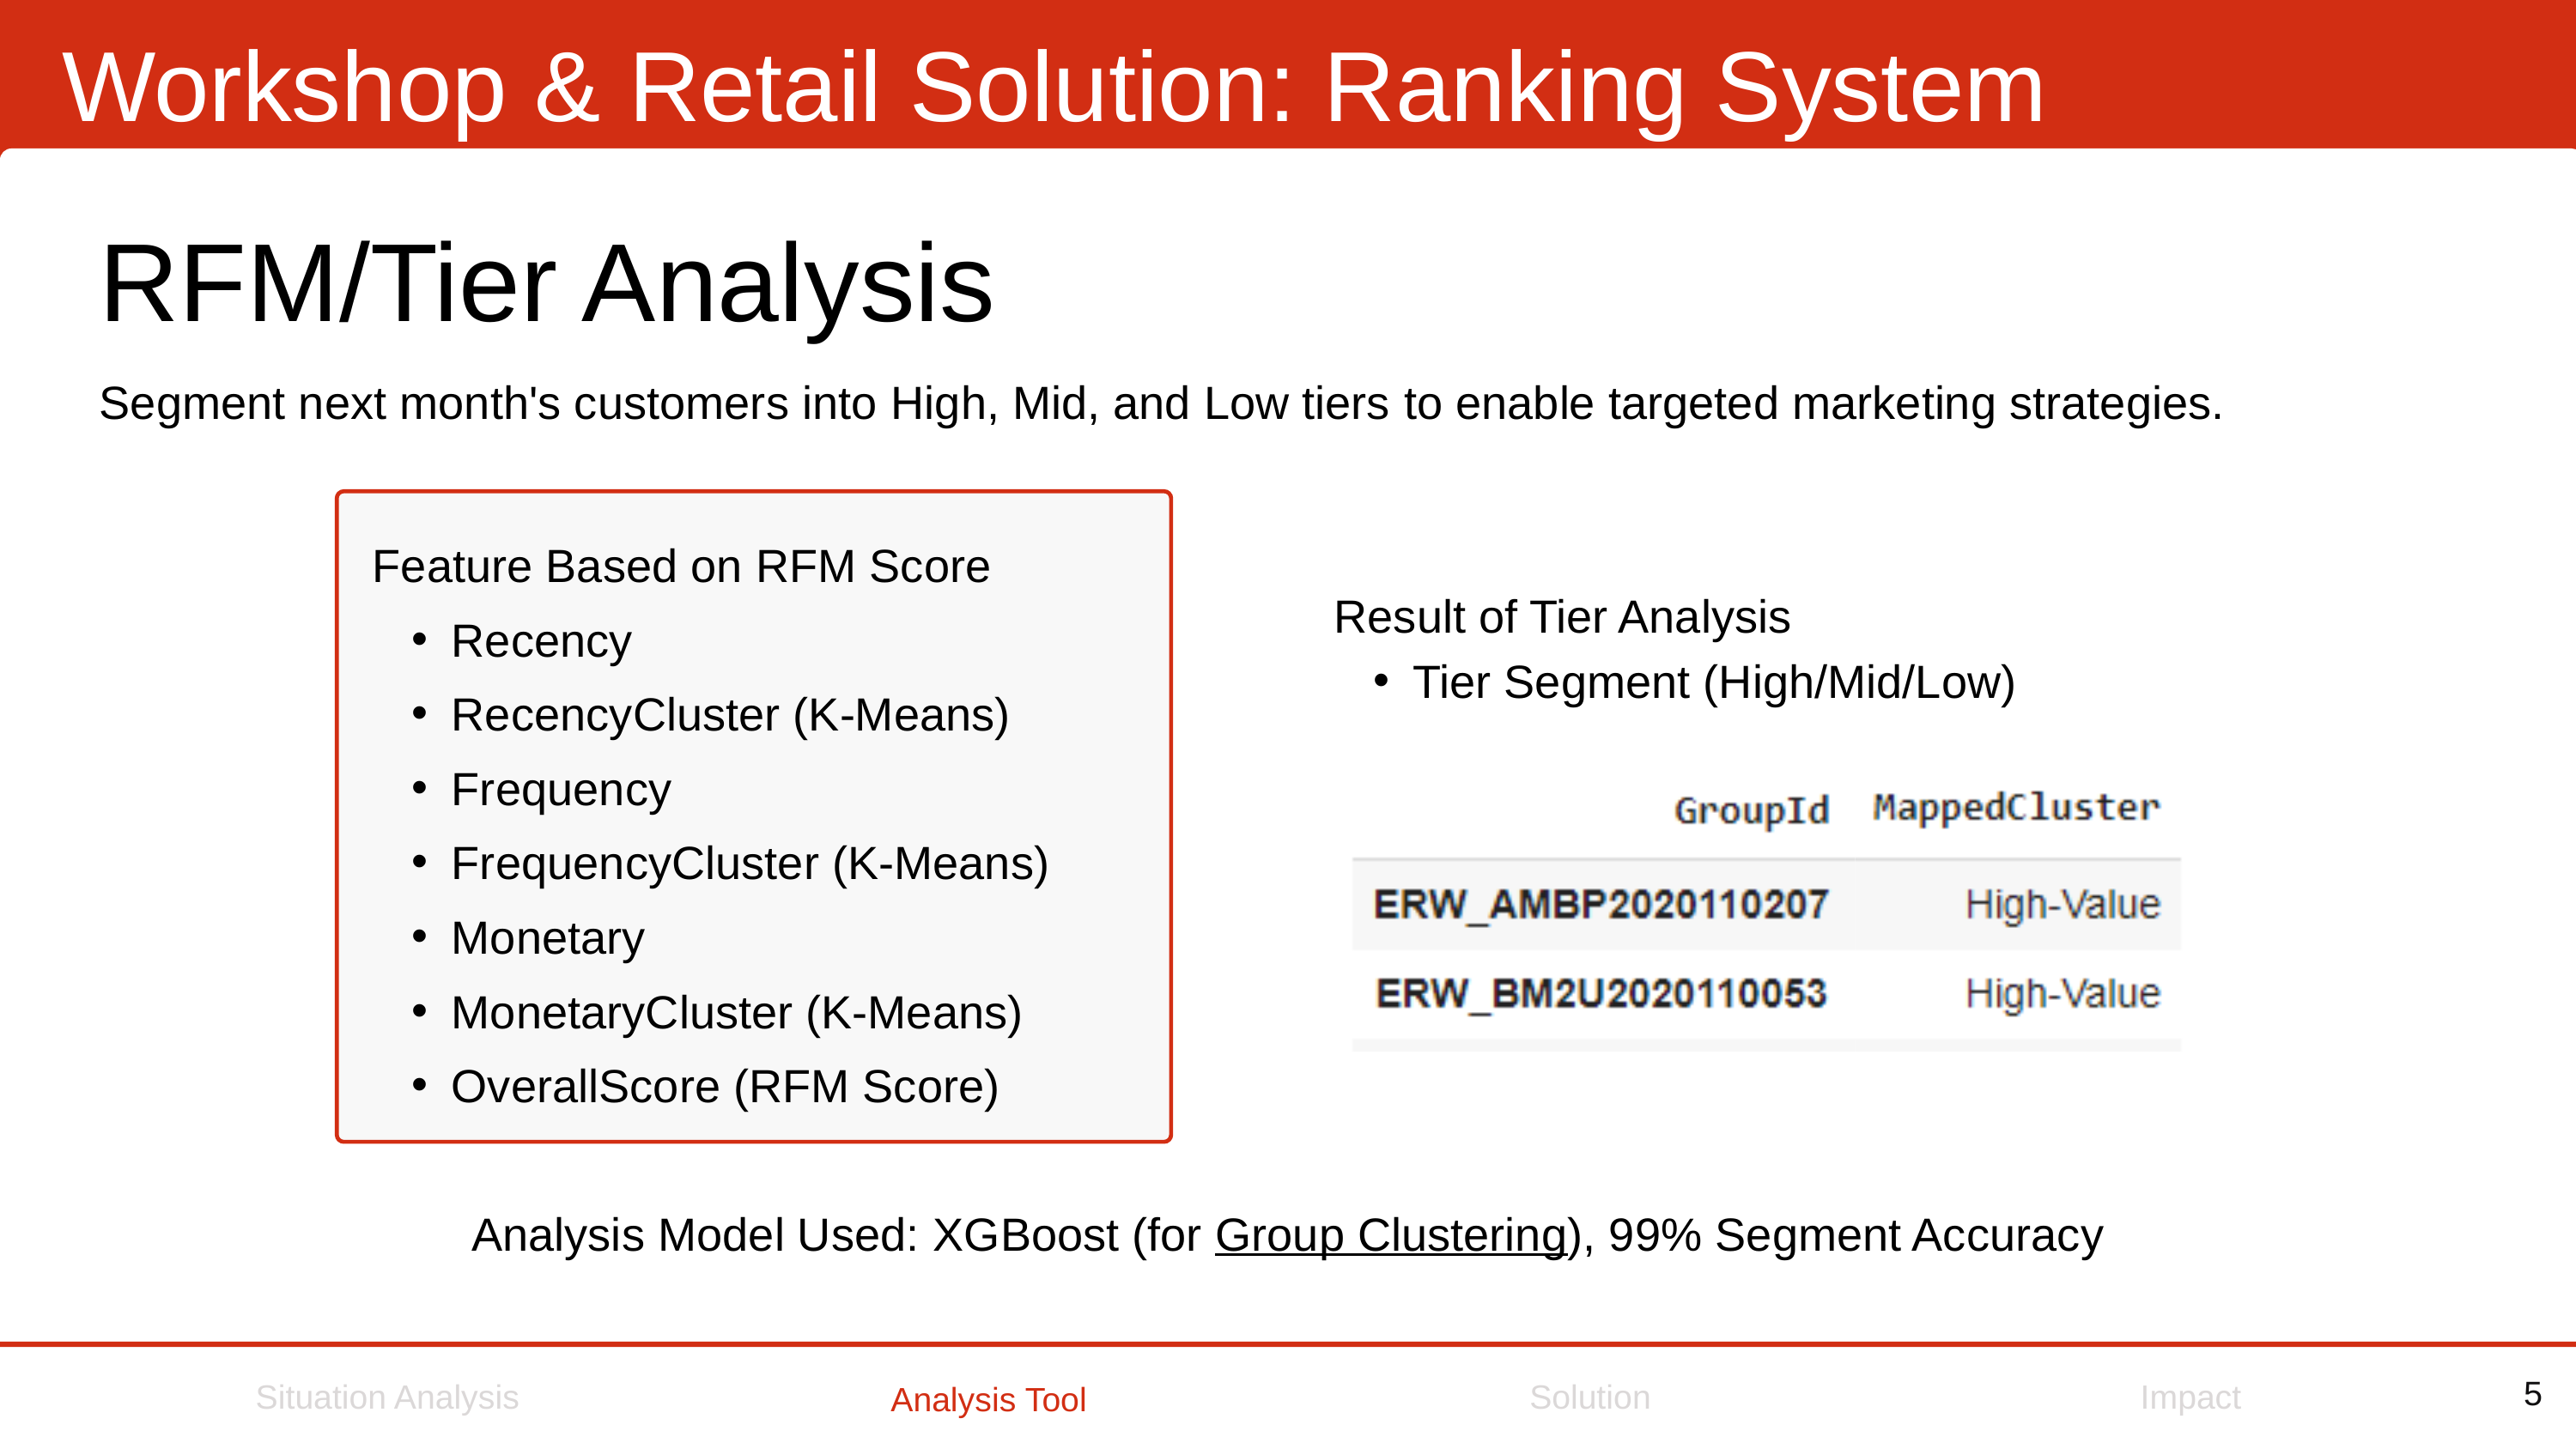

Workshop & Retail Solution: Ranking System

RFM/Tier Analysis
Segment next month's customers into High, Mid, and Low tiers to enable targeted marketing strategies.

Feature Based on RFM Score
Recency
RecencyCluster (K-Means)
Frequency
FrequencyCluster (K-Means)
Monetary
MonetaryCluster (K-Means)
OverallScore (RFM Score)
Result of Tier Analysis
Tier Segment (High/Mid/Low)

Analysis Model Used: XGBoost (for Group Clustering), 99% Segment Accuracy

Situation Analysis
Solution
Impact
Analysis Tool
5